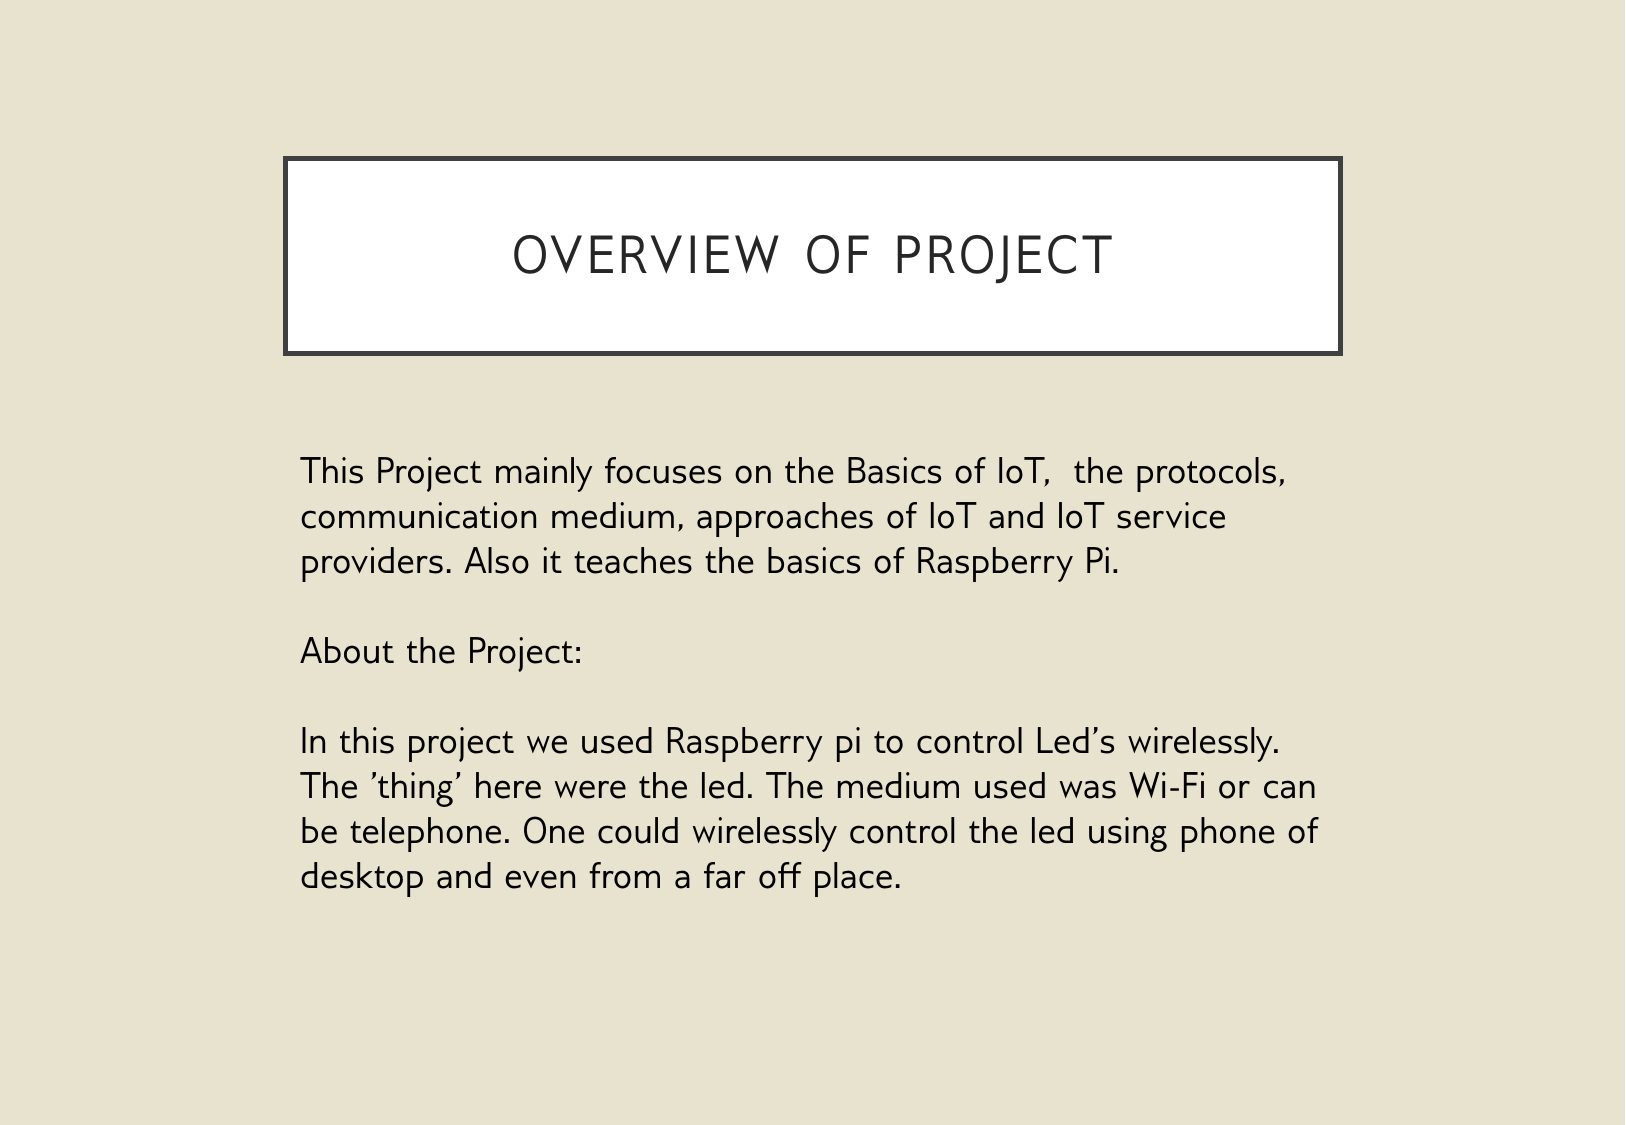

# Overview of Project
This Project mainly focuses on the Basics of IoT,  the protocols, communication medium, approaches of IoT and IoT service providers. Also it teaches the basics of Raspberry Pi.

About the Project:

In this project we used Raspberry pi to control Led’s wirelessly. The ’thing’ here were the led. The medium used was Wi-Fi or can be telephone. One could wirelessly control the led using phone of desktop and even from a far off place.